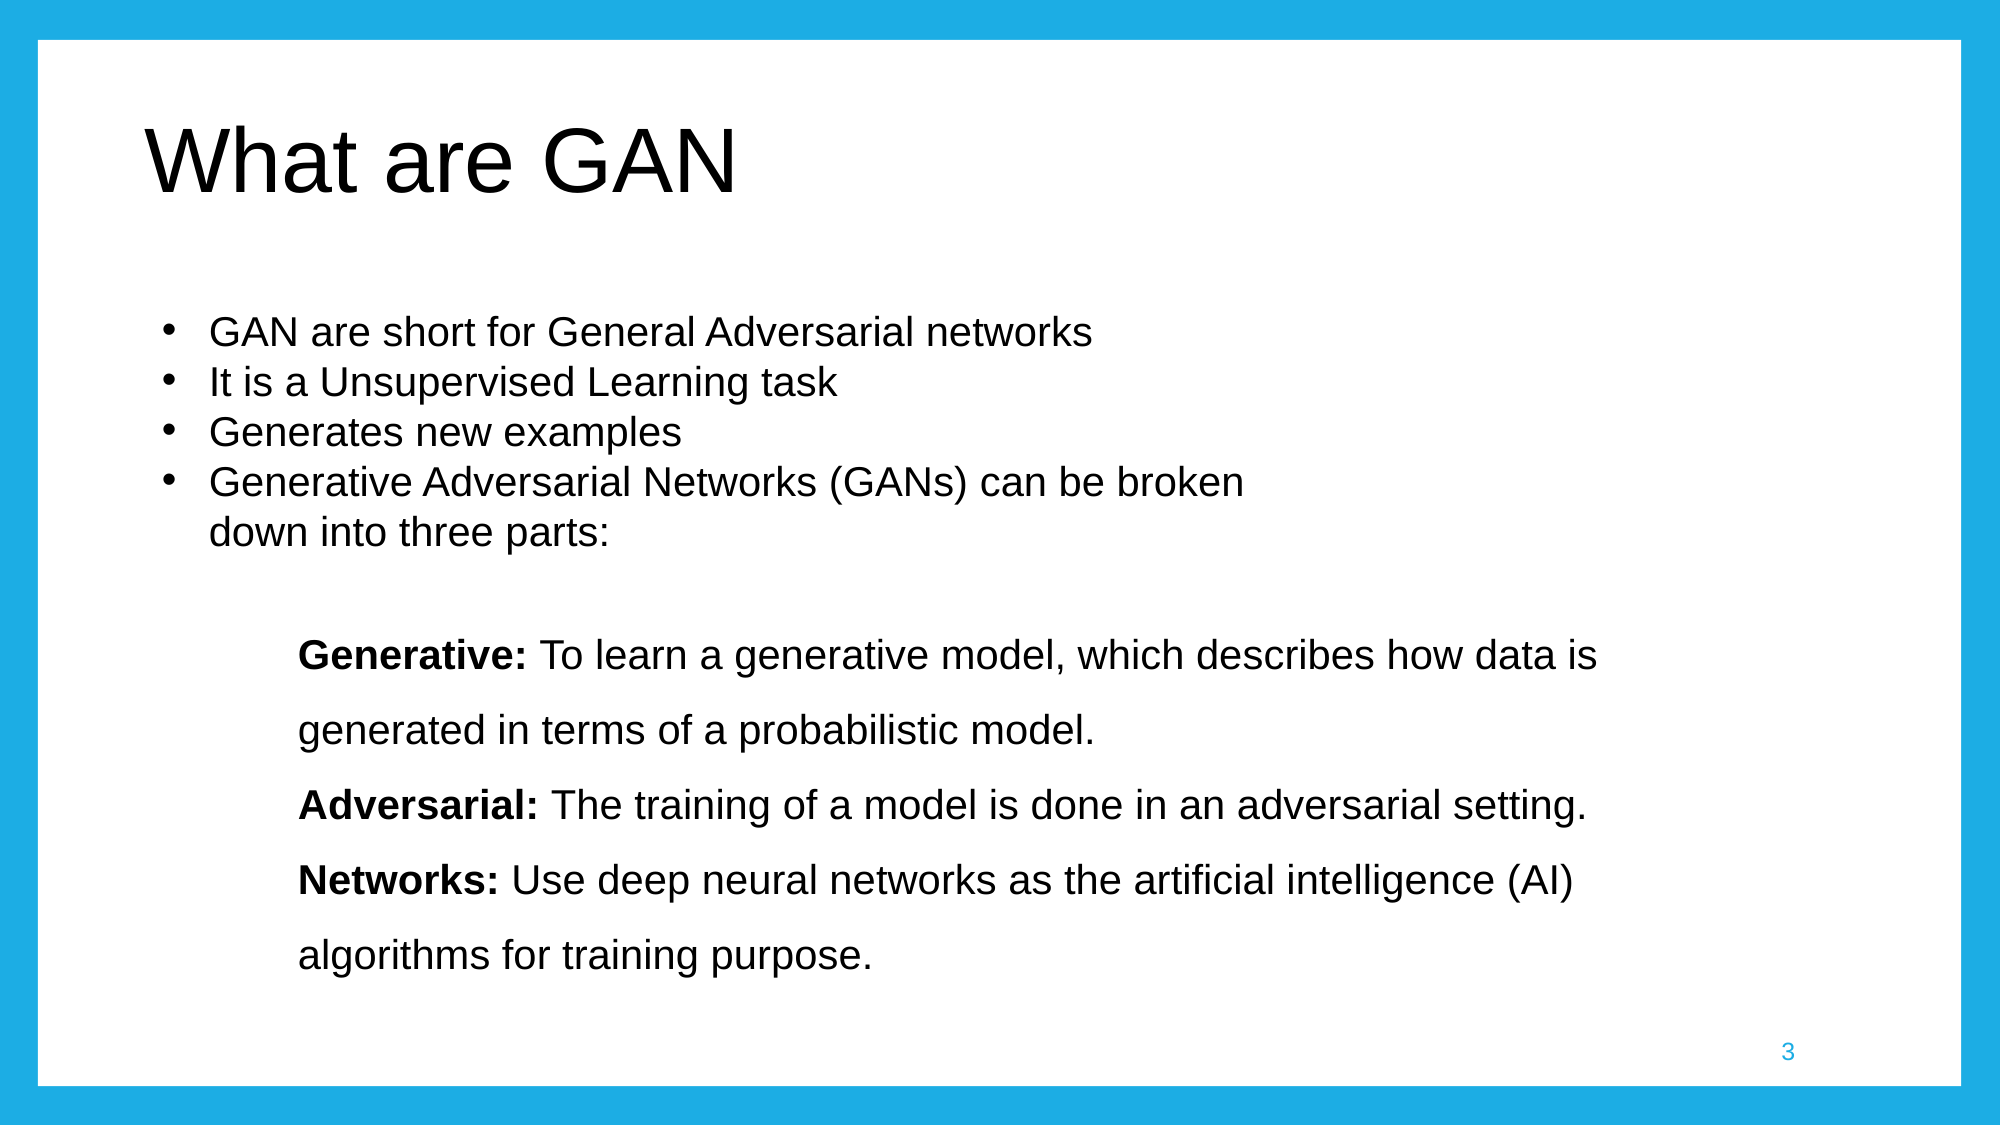

What are GAN
GAN are short for General Adversarial networks
It is a Unsupervised Learning task
Generates new examples
Generative Adversarial Networks (GANs) can be broken down into three parts:

Generative: To learn a generative model, which describes how data is generated in terms of a probabilistic model.
Adversarial: The training of a model is done in an adversarial setting.
Networks: Use deep neural networks as the artificial intelligence (AI) algorithms for training purpose.

3